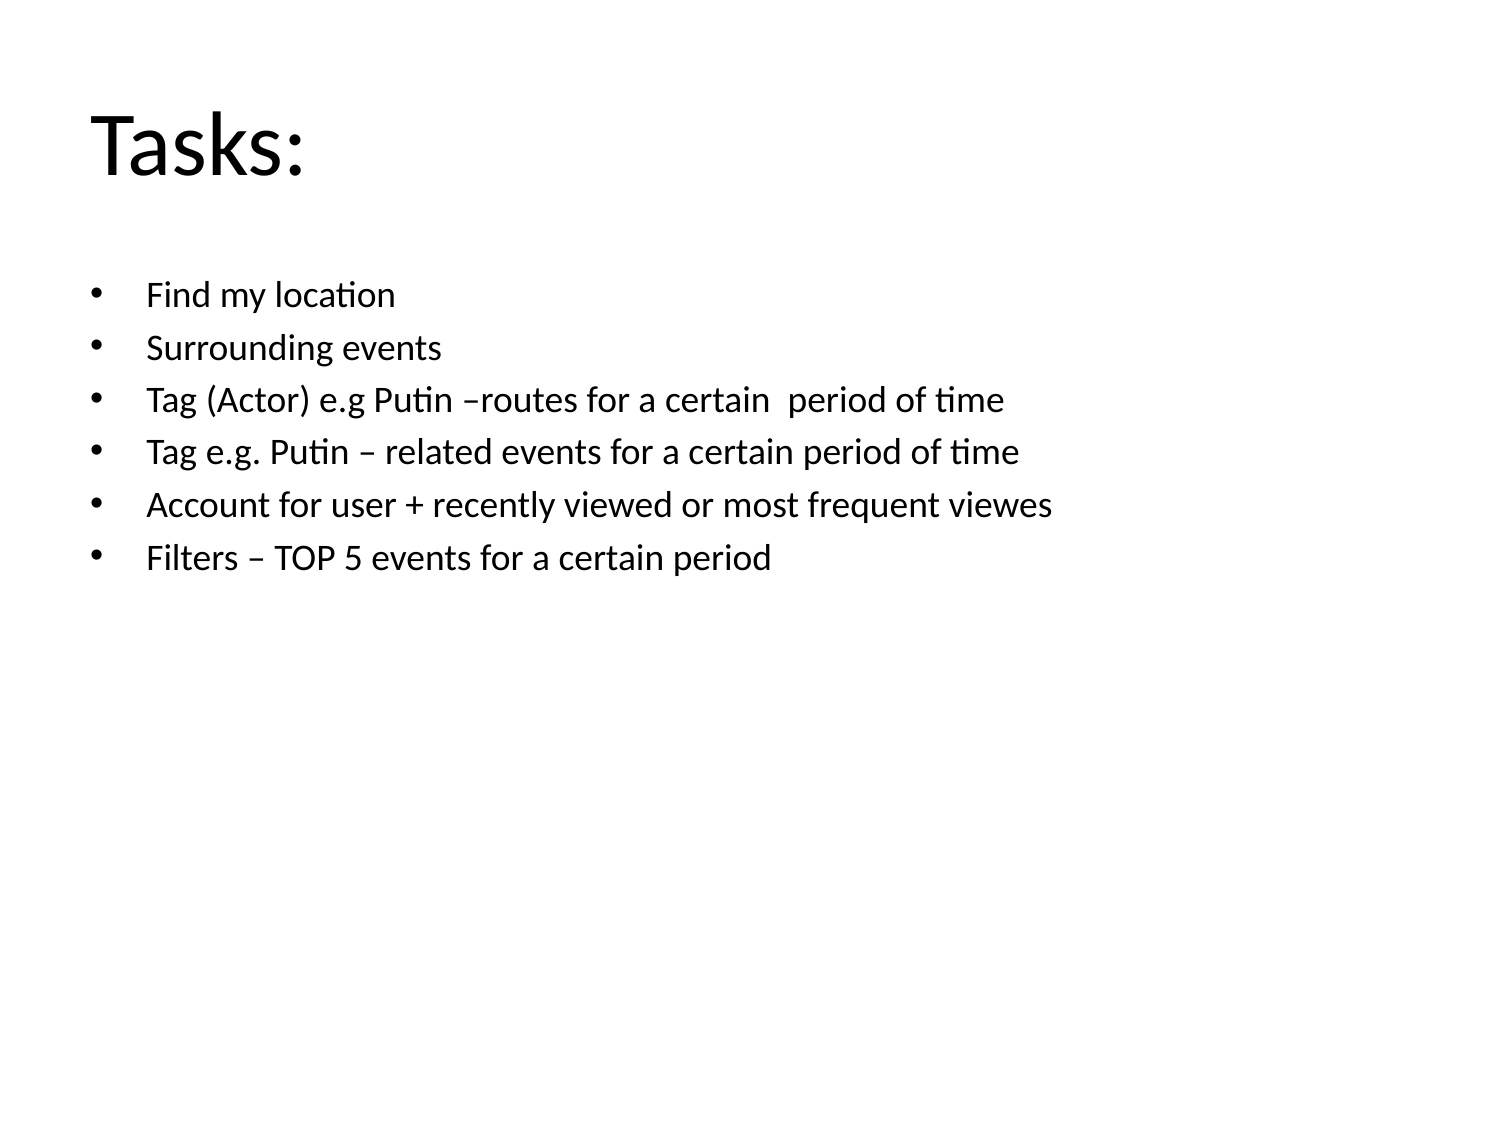

# Tasks:
Find my location
Surrounding events
Tag (Actor) e.g Putin –routes for a certain  period of time
Tag e.g. Putin – related events for a certain period of time
Account for user + recently viewed or most frequent viewes
Filters – TOP 5 events for a certain period